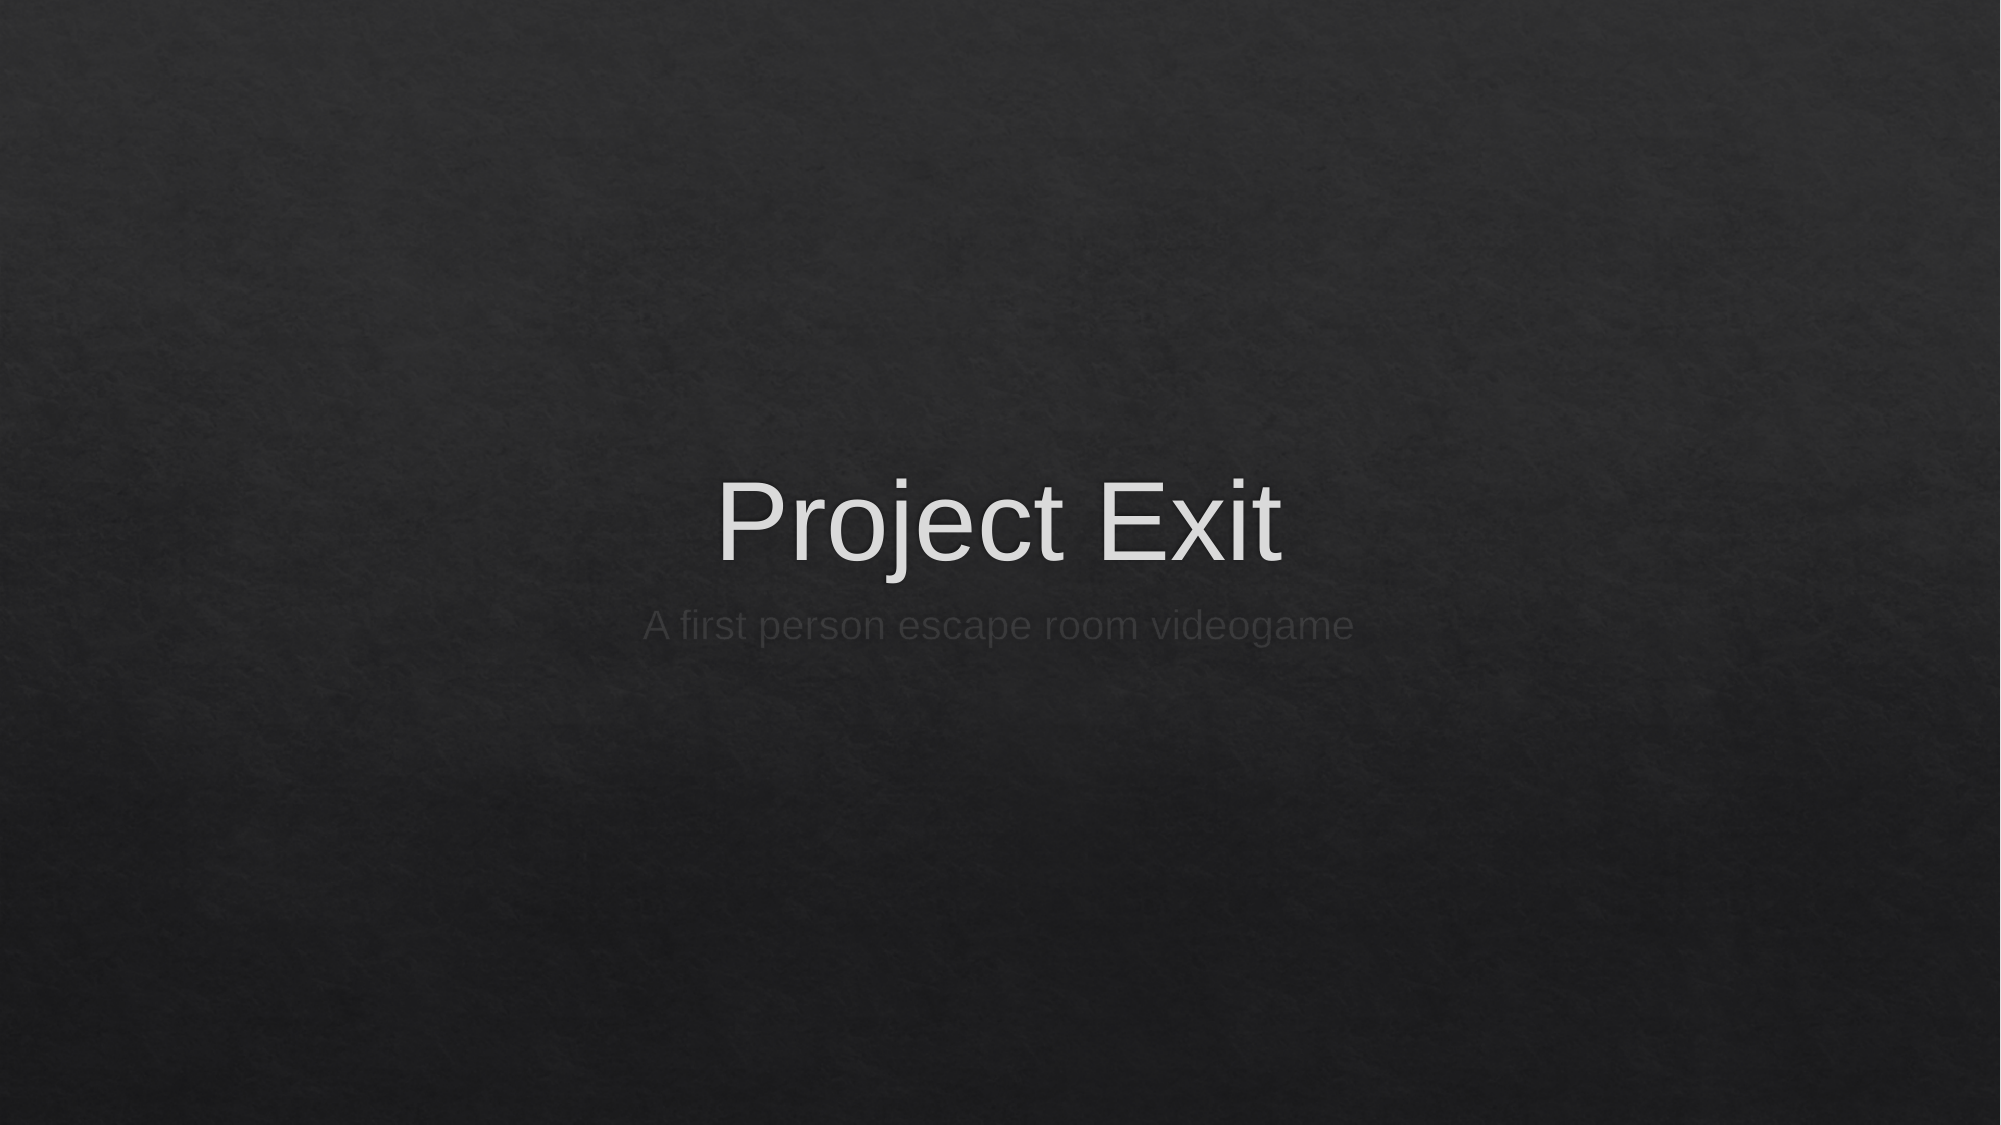

# Project Exit
A first person escape room videogame